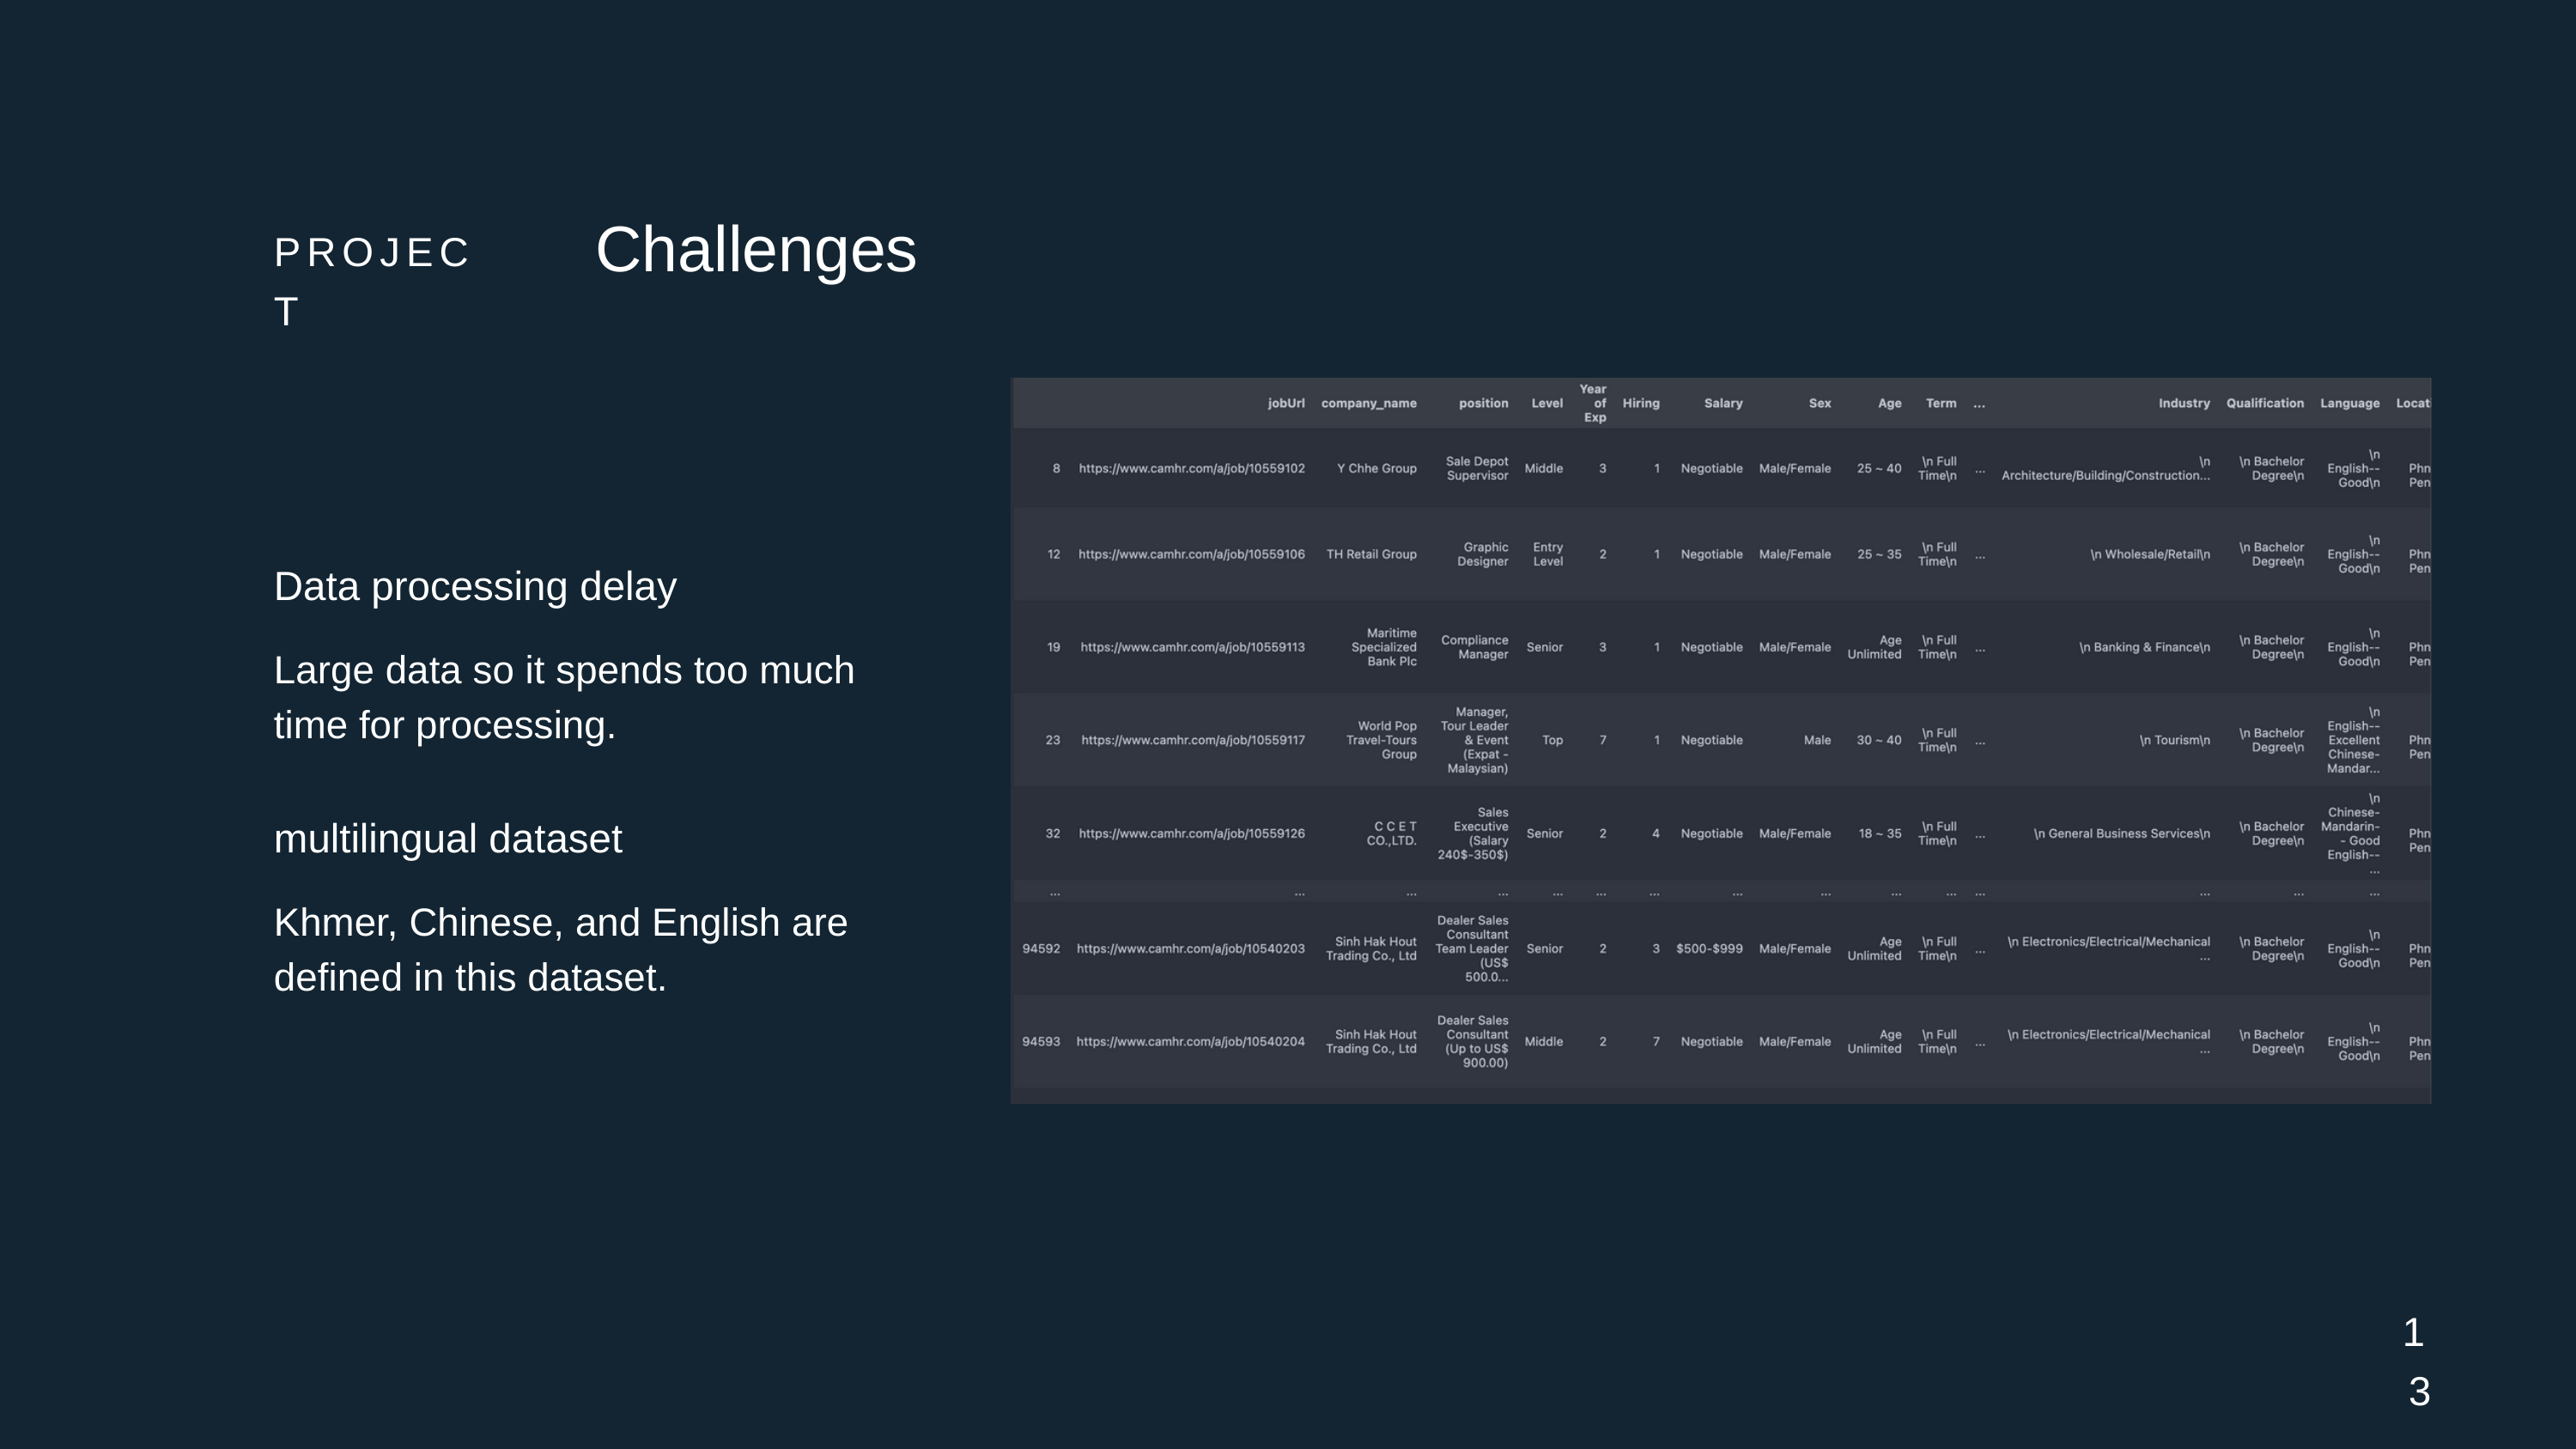

Challenges
PROJECT

Data processing delay
Large data so it spends too much time for processing.
multilingual dataset
Khmer, Chinese, and English are defined in this dataset.
13